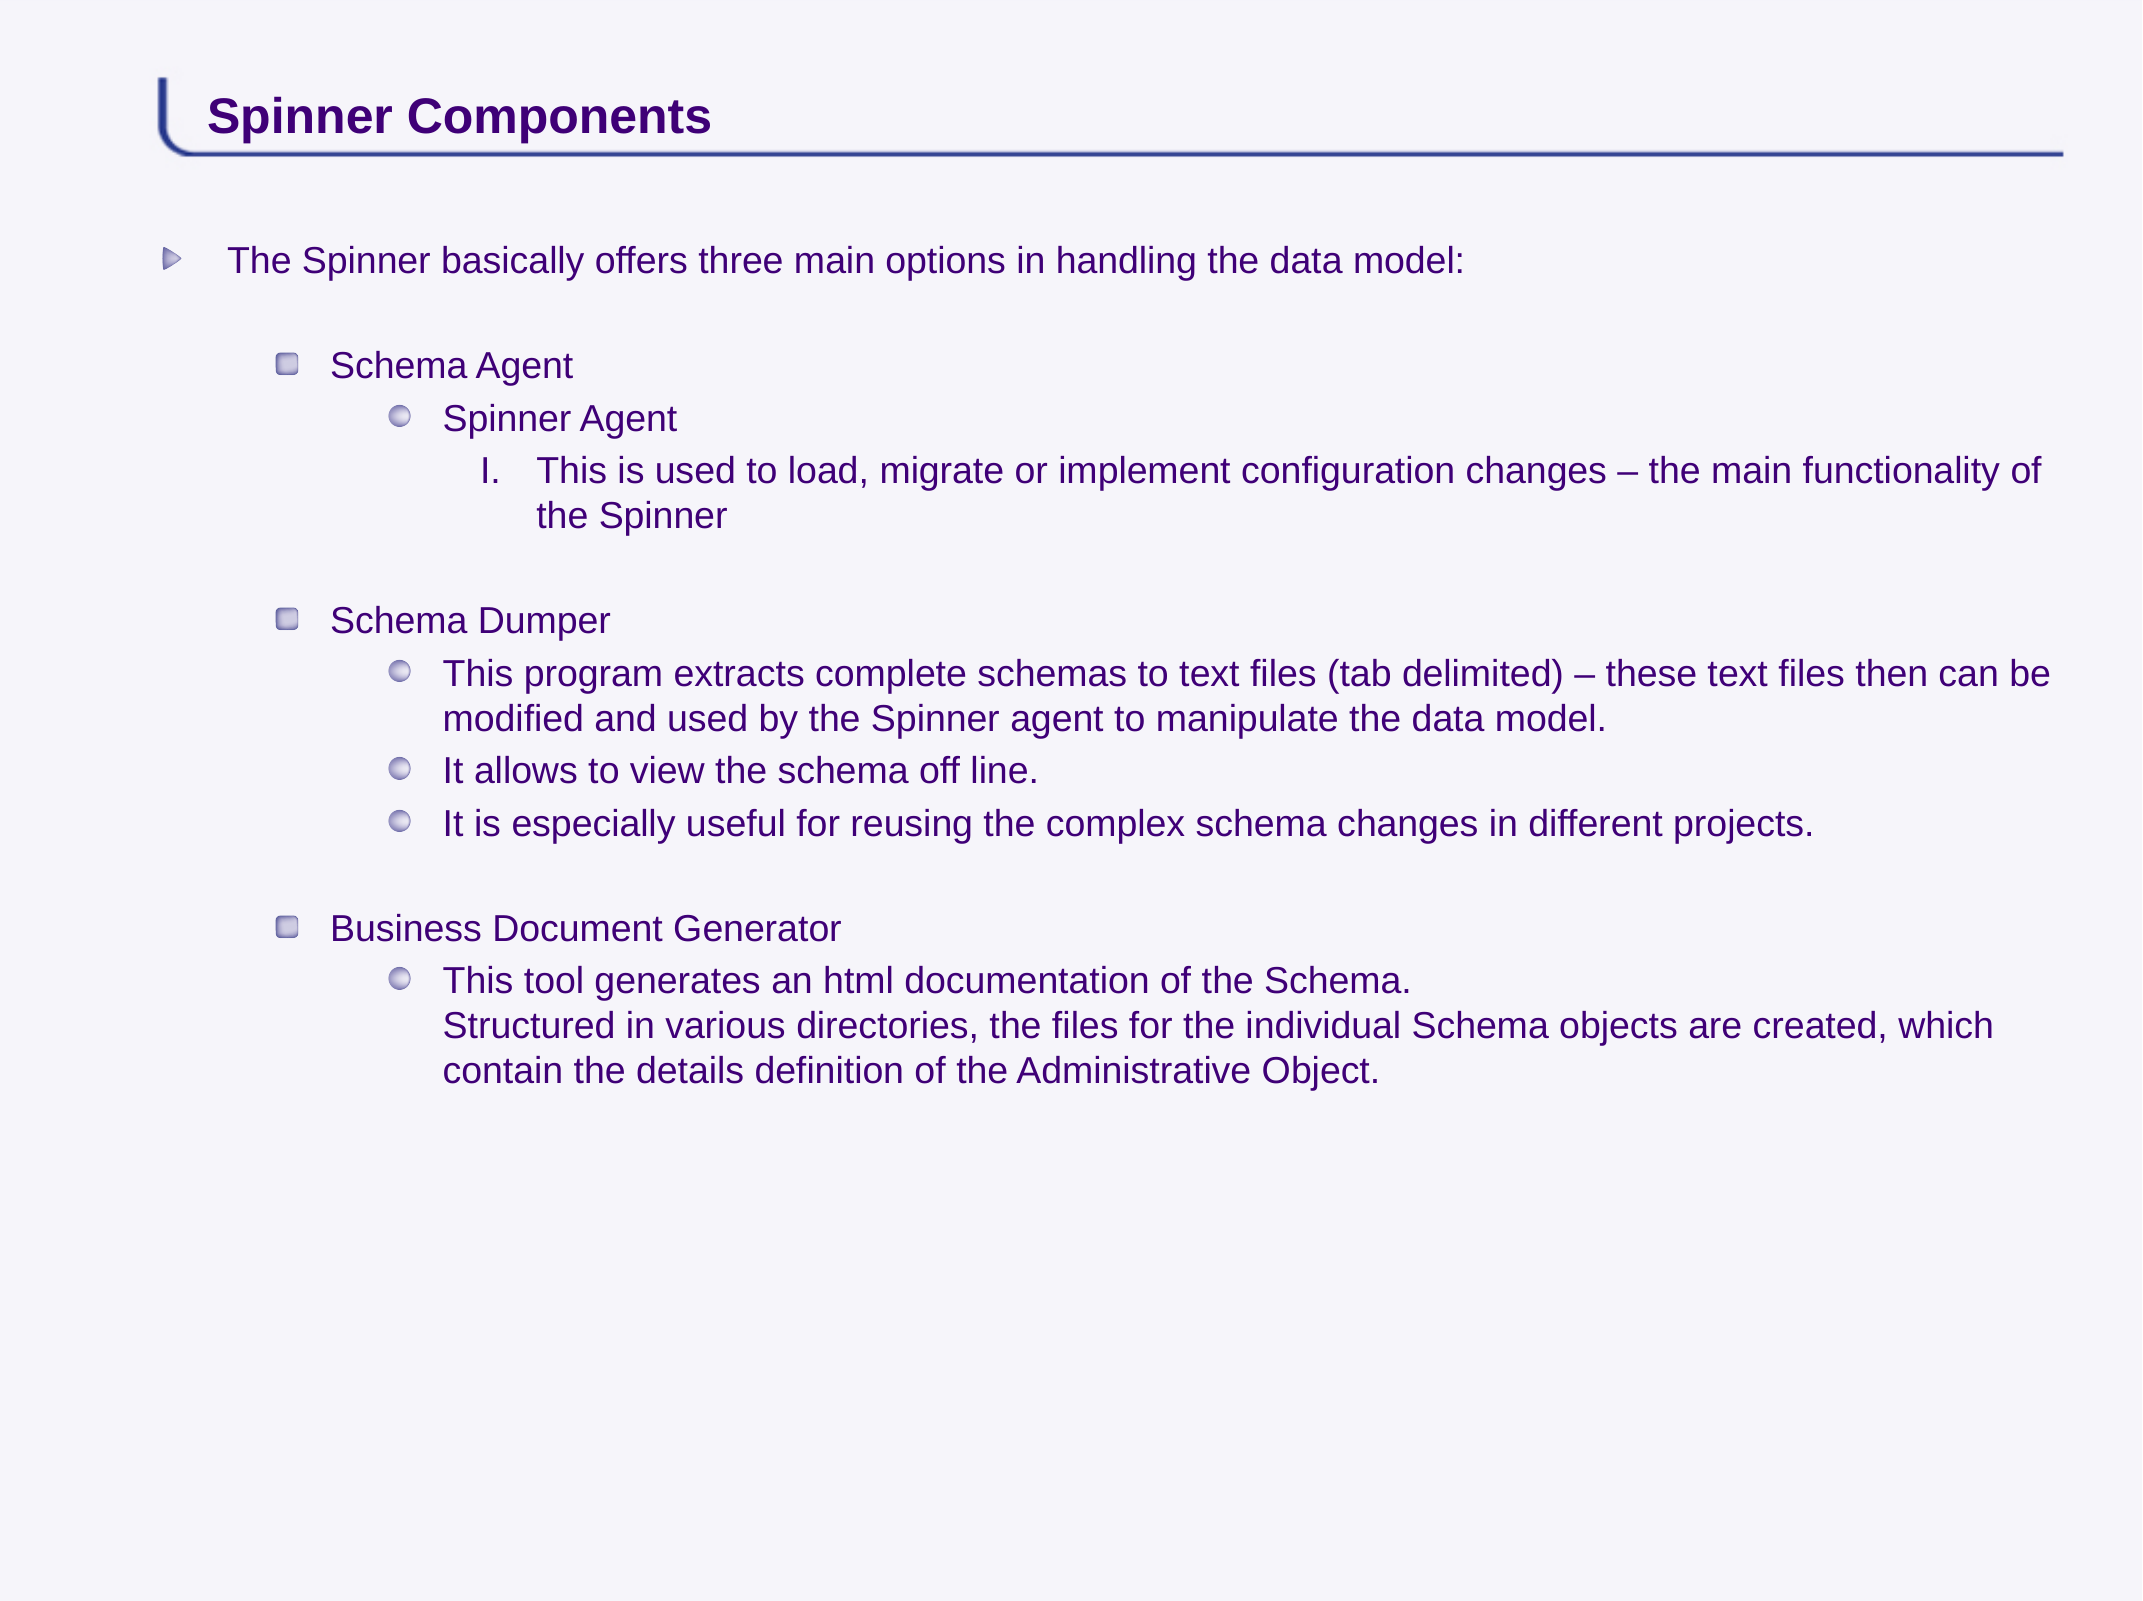

# Spinner Components
The Spinner basically offers three main options in handling the data model:

Schema Agent
Spinner Agent
This is used to load, migrate or implement configuration changes – the main functionality of the Spinner

Schema Dumper
This program extracts complete schemas to text files (tab delimited) – these text files then can be modified and used by the Spinner agent to manipulate the data model.
It allows to view the schema off line.
It is especially useful for reusing the complex schema changes in different projects.

Business Document Generator
This tool generates an html documentation of the Schema.
Structured in various directories, the files for the individual Schema objects are created, which contain the details definition of the Administrative Object.